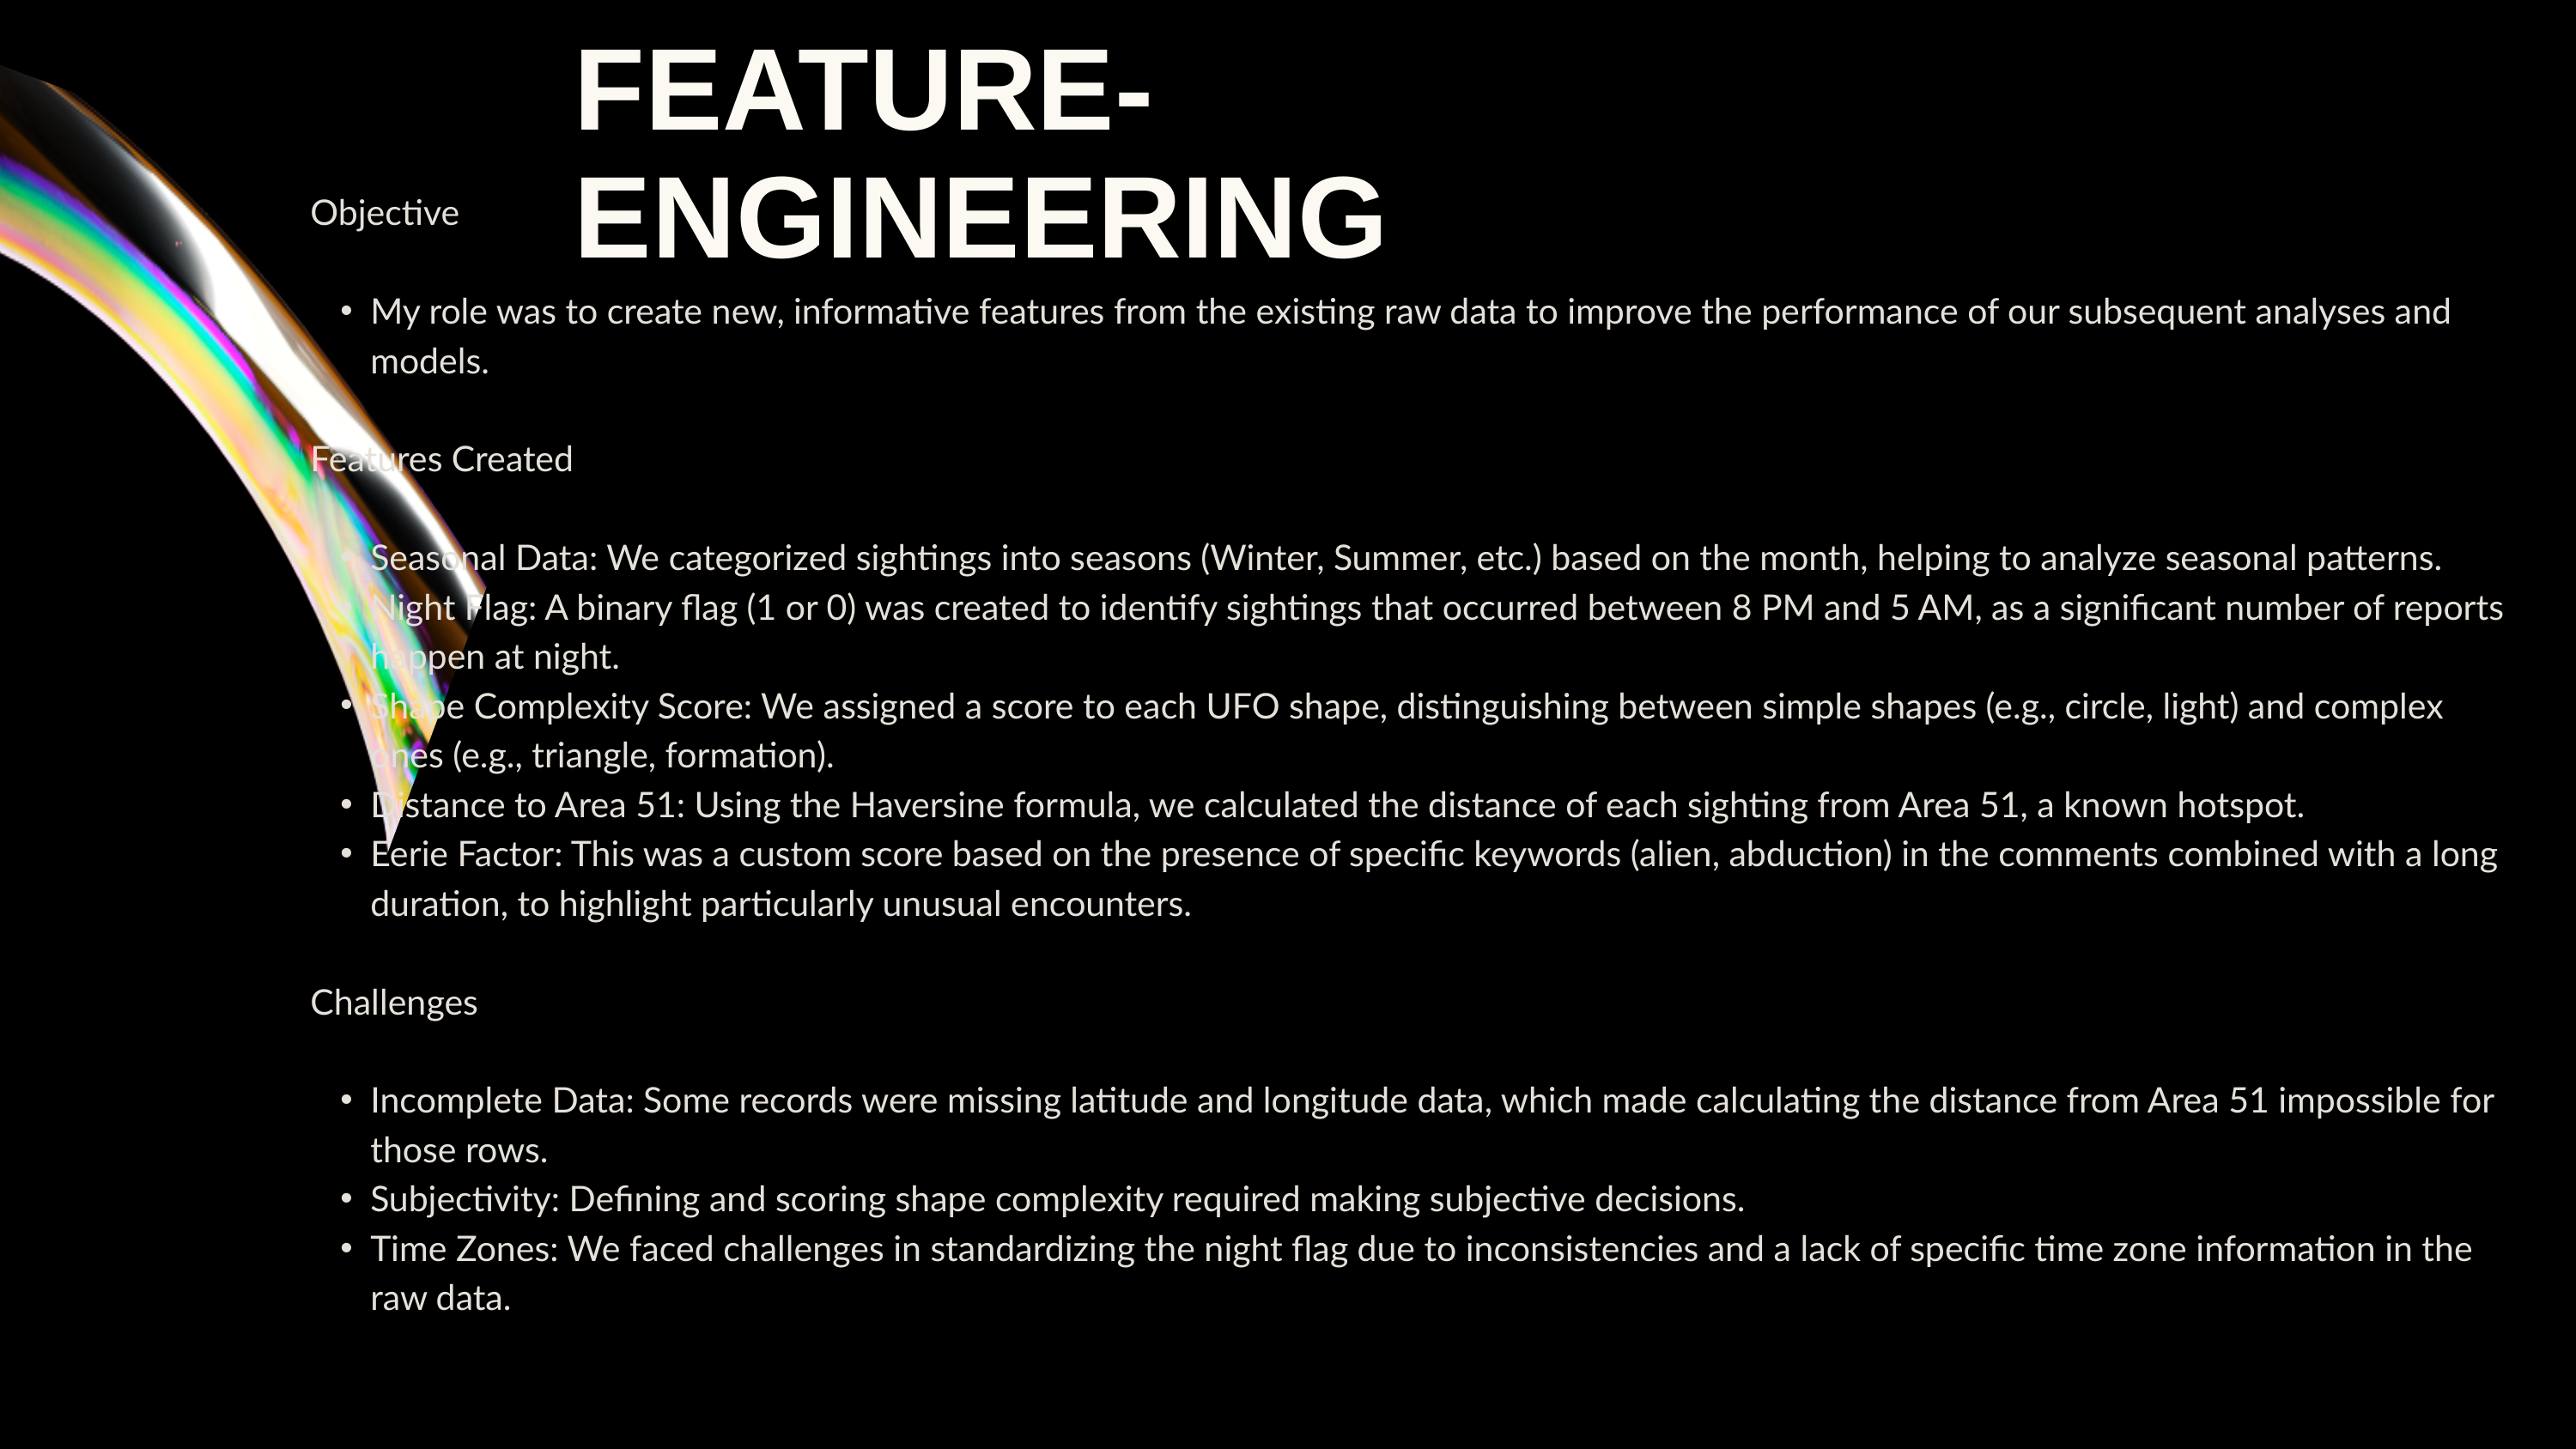

FEATURE-ENGINEERING
Objective

My role was to create new, informative features from the existing raw data to improve the performance of our subsequent analyses and models.

Features Created

Seasonal Data: We categorized sightings into seasons (Winter, Summer, etc.) based on the month, helping to analyze seasonal patterns.
Night Flag: A binary flag (1 or 0) was created to identify sightings that occurred between 8 PM and 5 AM, as a significant number of reports happen at night.
Shape Complexity Score: We assigned a score to each UFO shape, distinguishing between simple shapes (e.g., circle, light) and complex ones (e.g., triangle, formation).
Distance to Area 51: Using the Haversine formula, we calculated the distance of each sighting from Area 51, a known hotspot.
Eerie Factor: This was a custom score based on the presence of specific keywords (alien, abduction) in the comments combined with a long duration, to highlight particularly unusual encounters.

Challenges

Incomplete Data: Some records were missing latitude and longitude data, which made calculating the distance from Area 51 impossible for those rows.
Subjectivity: Defining and scoring shape complexity required making subjective decisions.
Time Zones: We faced challenges in standardizing the night flag due to inconsistencies and a lack of specific time zone information in the raw data.